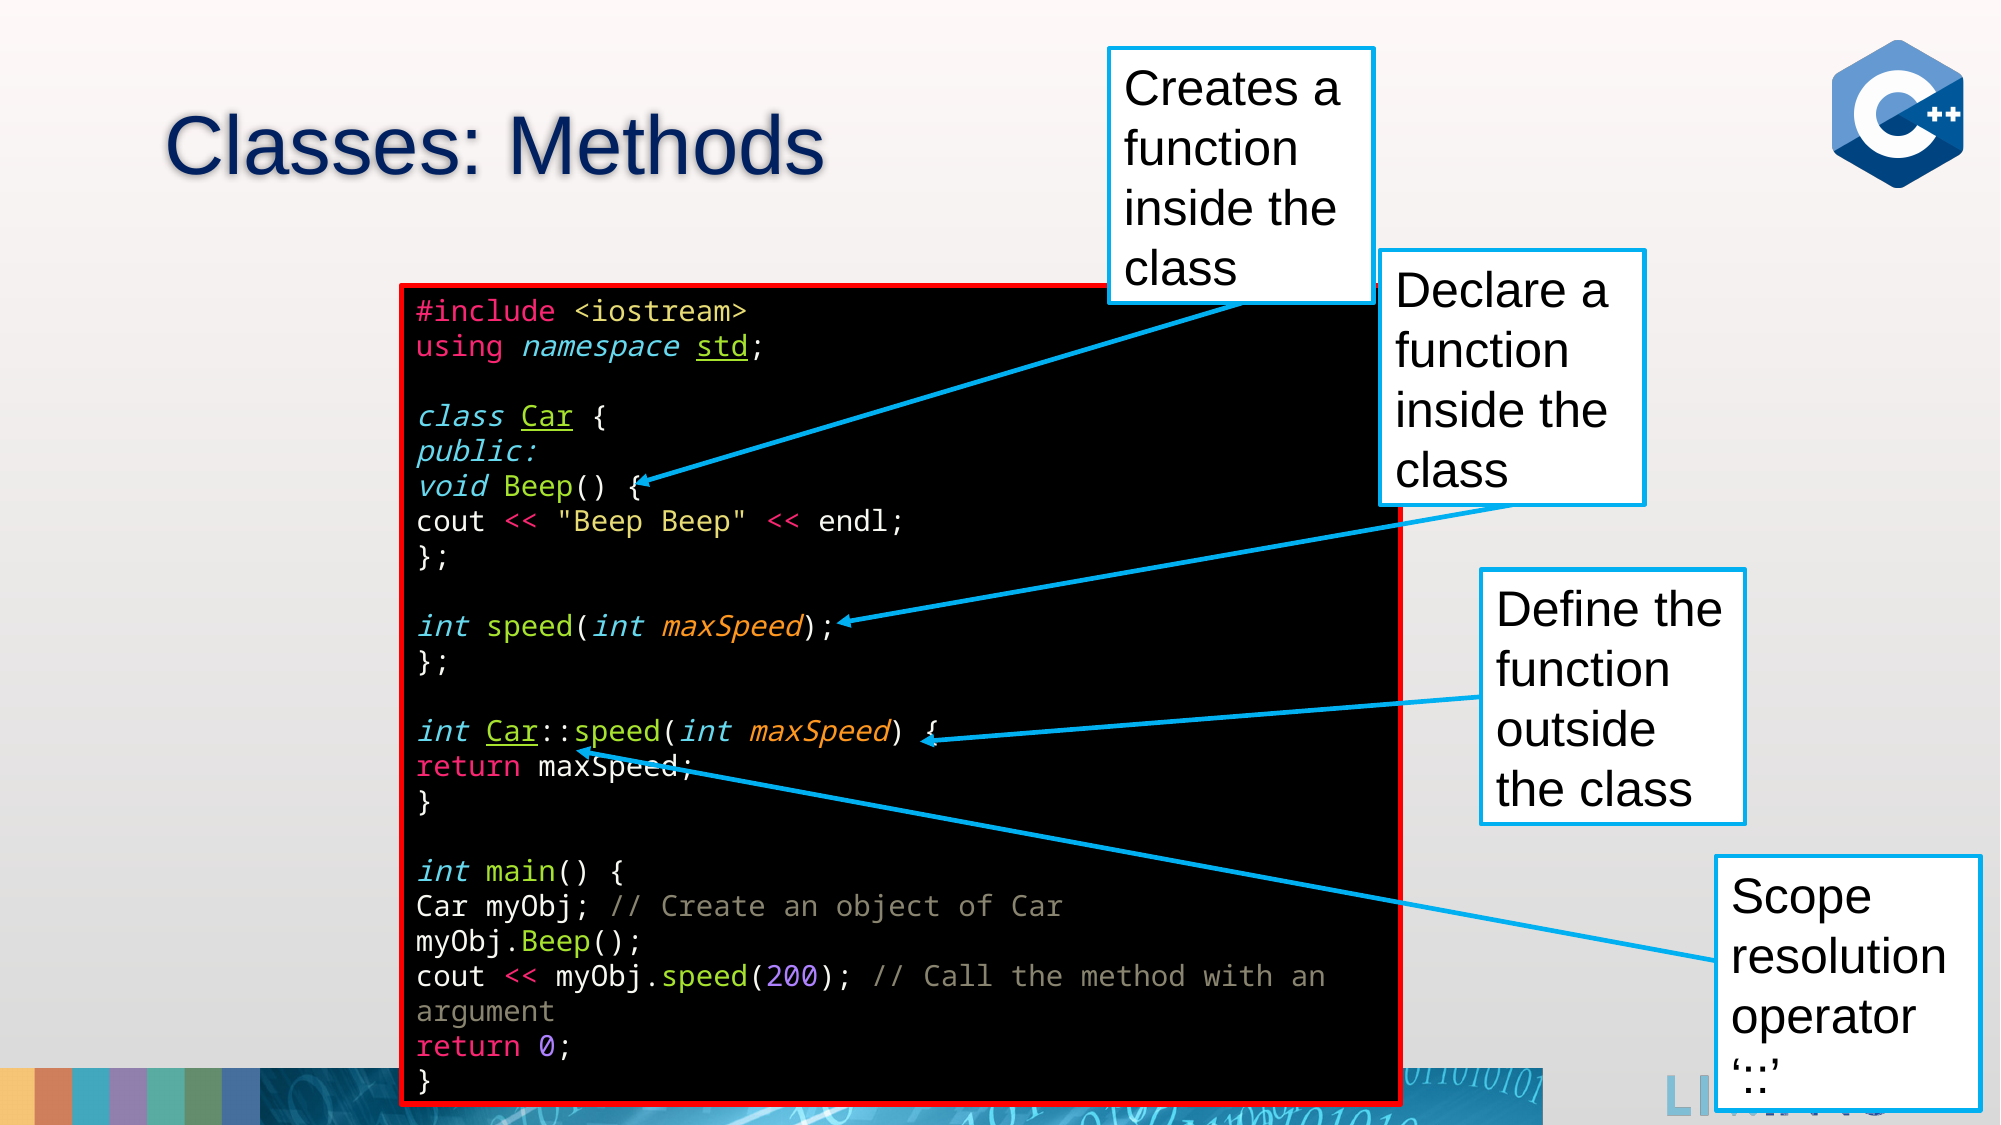

# Classes: Methods
Creates a function inside the class
Declare a function inside the class
#include <iostream>
using namespace std;
class Car {
public:
void Beep() {
cout << "Beep Beep" << endl;
};
int speed(int maxSpeed);
};
int Car::speed(int maxSpeed) {
return maxSpeed;
}
int main() {
Car myObj; // Create an object of Car
myObj.Beep();
cout << myObj.speed(200); // Call the method with an argument
return 0;
}
Define the function outside the class
Scope resolution operator ‘::’